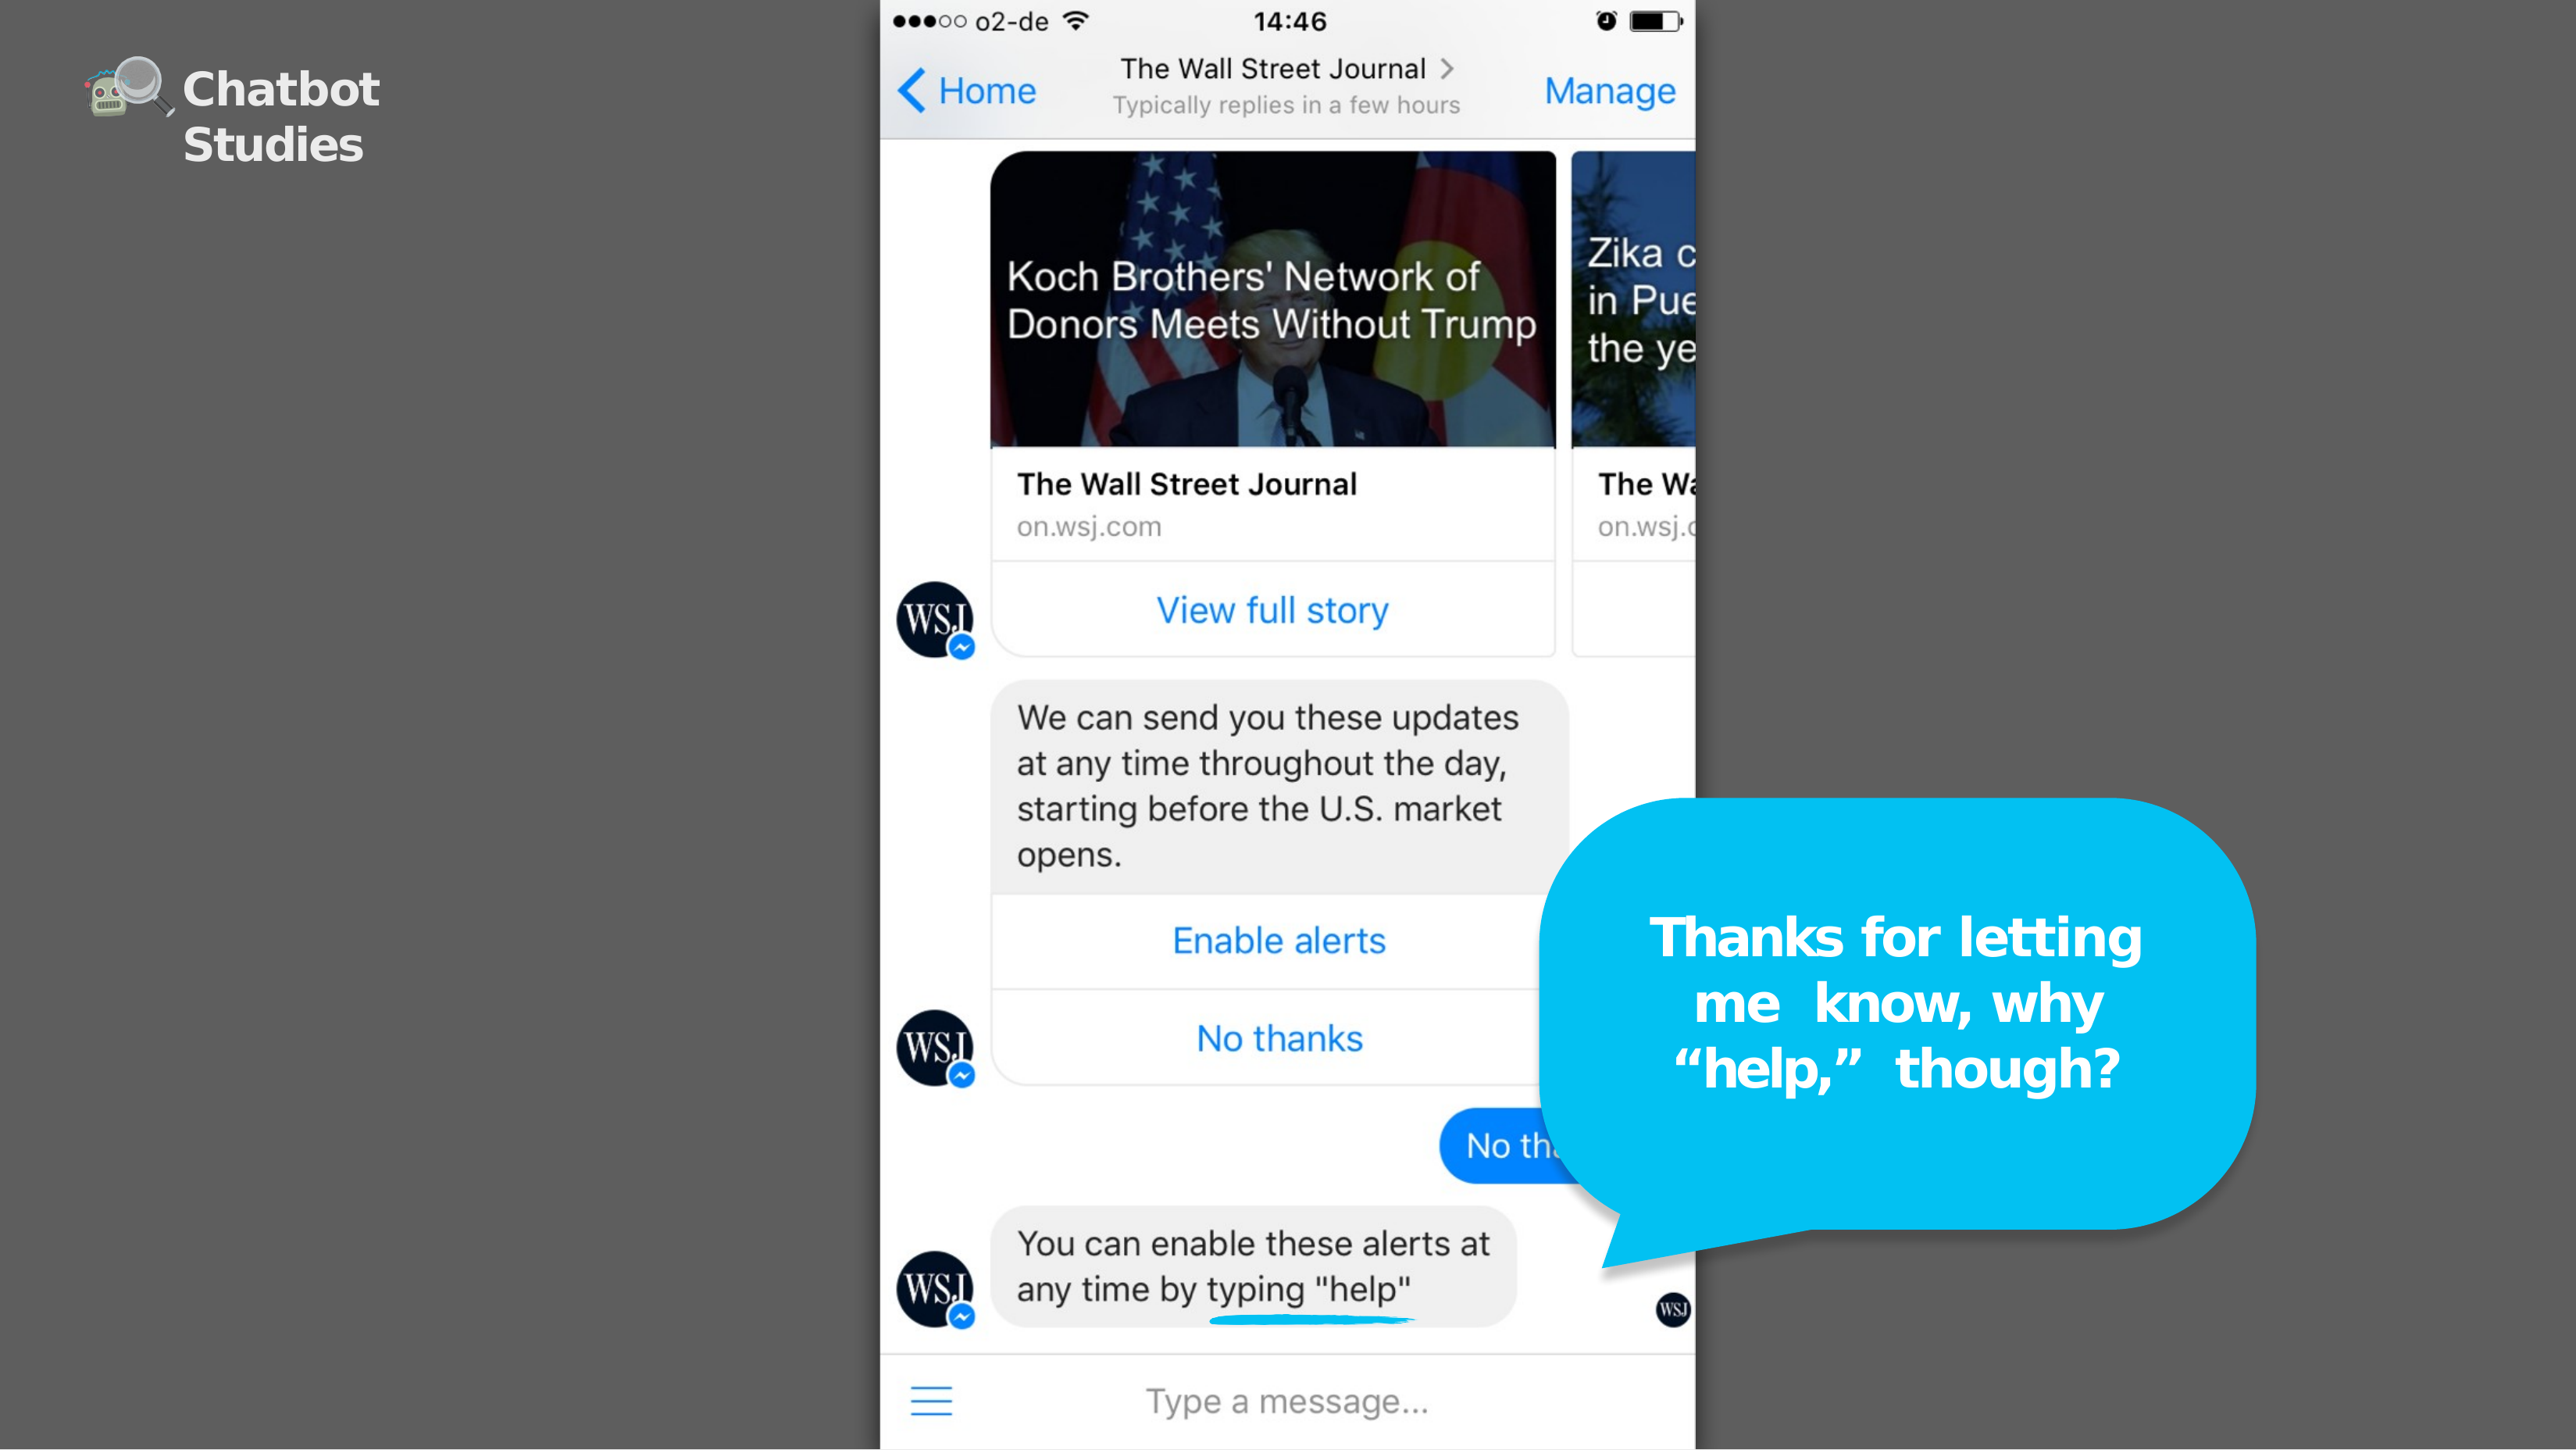

Chatbot Studies

Thanks for letting me  know, why “help,”  though?